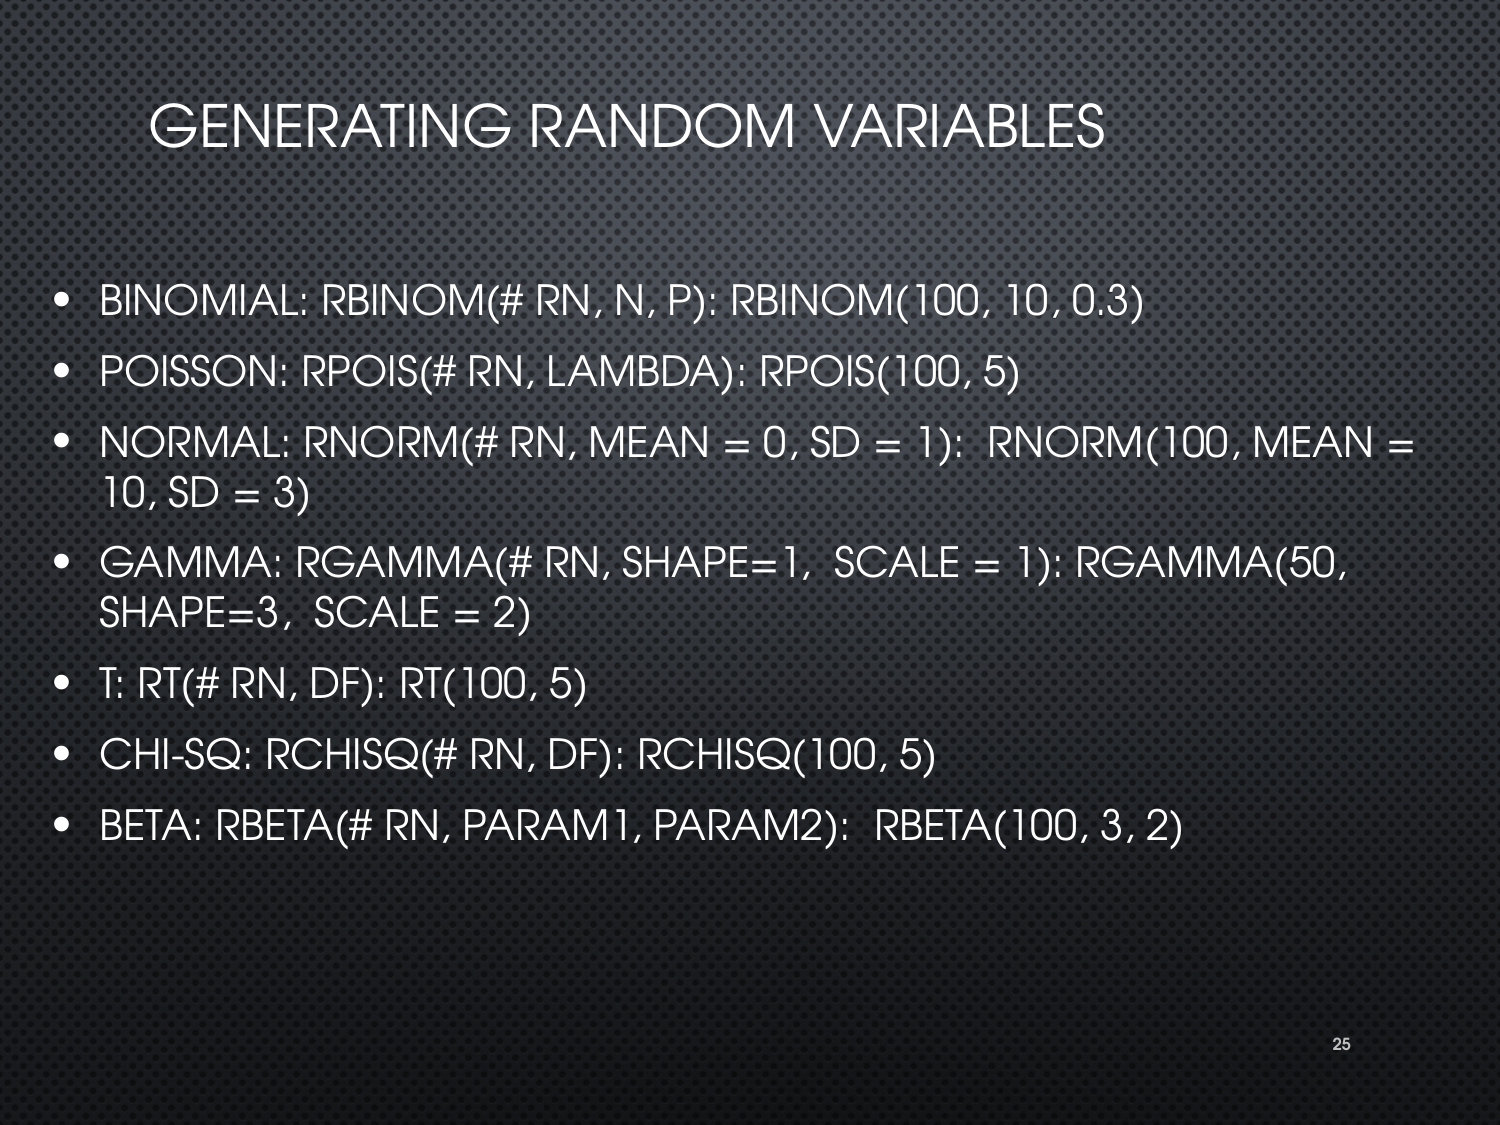

# Generating random variables
Binomial: rbinom(# RN, n, p): rbinom(100, 10, 0.3)
Poisson: rpois(# RN, lambda): rpois(100, 5)
Normal: rnorm(# RN, mean = 0, sd = 1):  rnorm(100, mean = 10, sd = 3)
Gamma: rgamma(# RN, shape=1,  scale = 1): rgamma(50, shape=3,  scale = 2)
T: rt(# RN, df): rt(100, 5)
Chi-sq: rchisq(# RN, df): rchisq(100, 5)
Beta: rbeta(# RN, param1, param2):  rbeta(100, 3, 2)

25